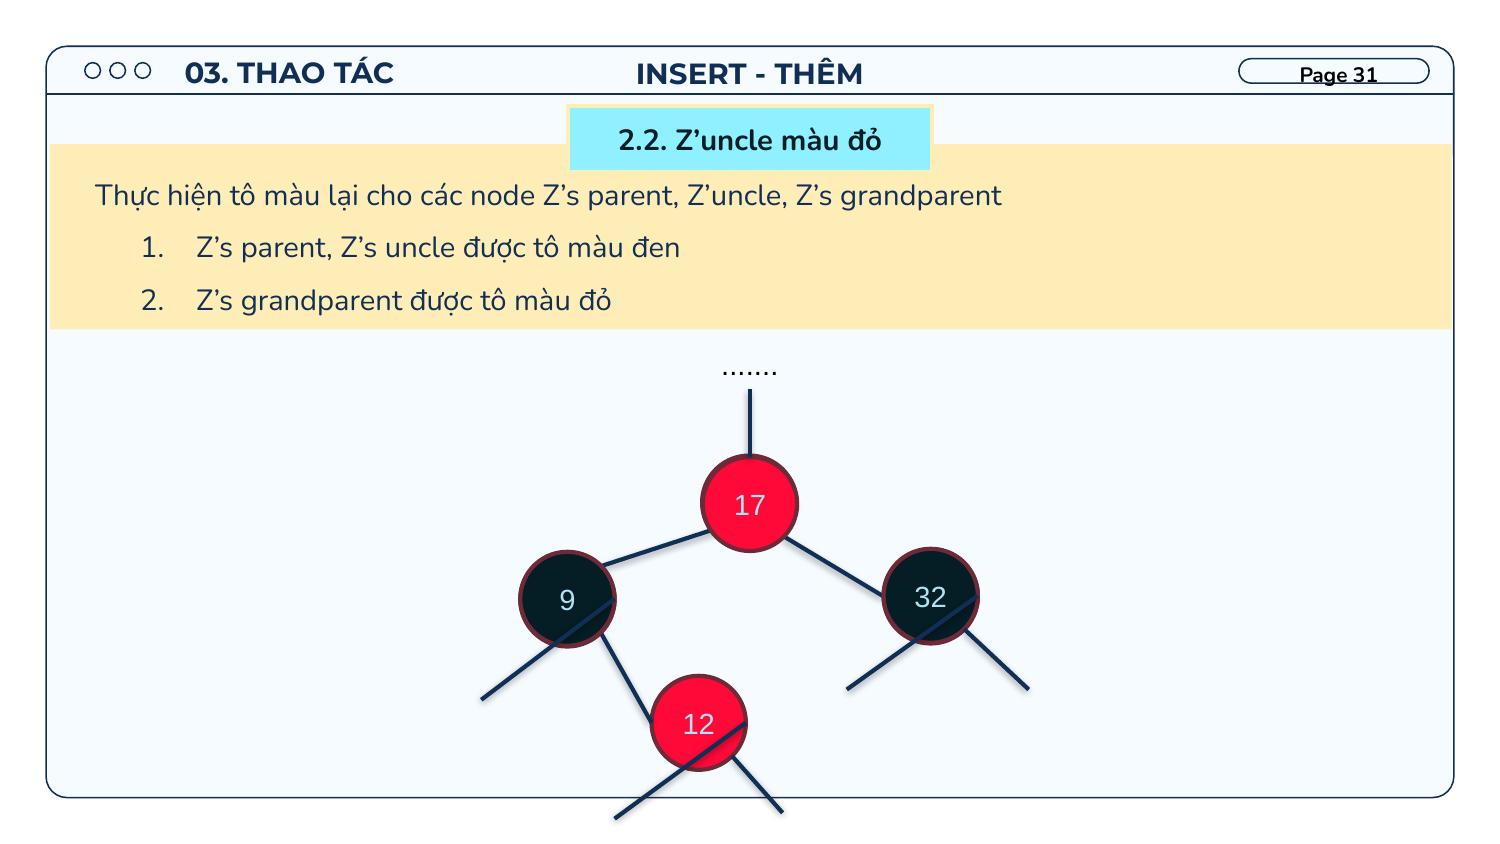

03. THAO TÁC
INSERT - THÊM
Page 31
2.2. Z’uncle màu đỏ
Thực hiện tô màu lại cho các node Z’s parent, Z’uncle, Z’s grandparent
Z’s parent, Z’s uncle được tô màu đen
Z’s grandparent được tô màu đỏ
.......
17
17
32
32
9
9
12